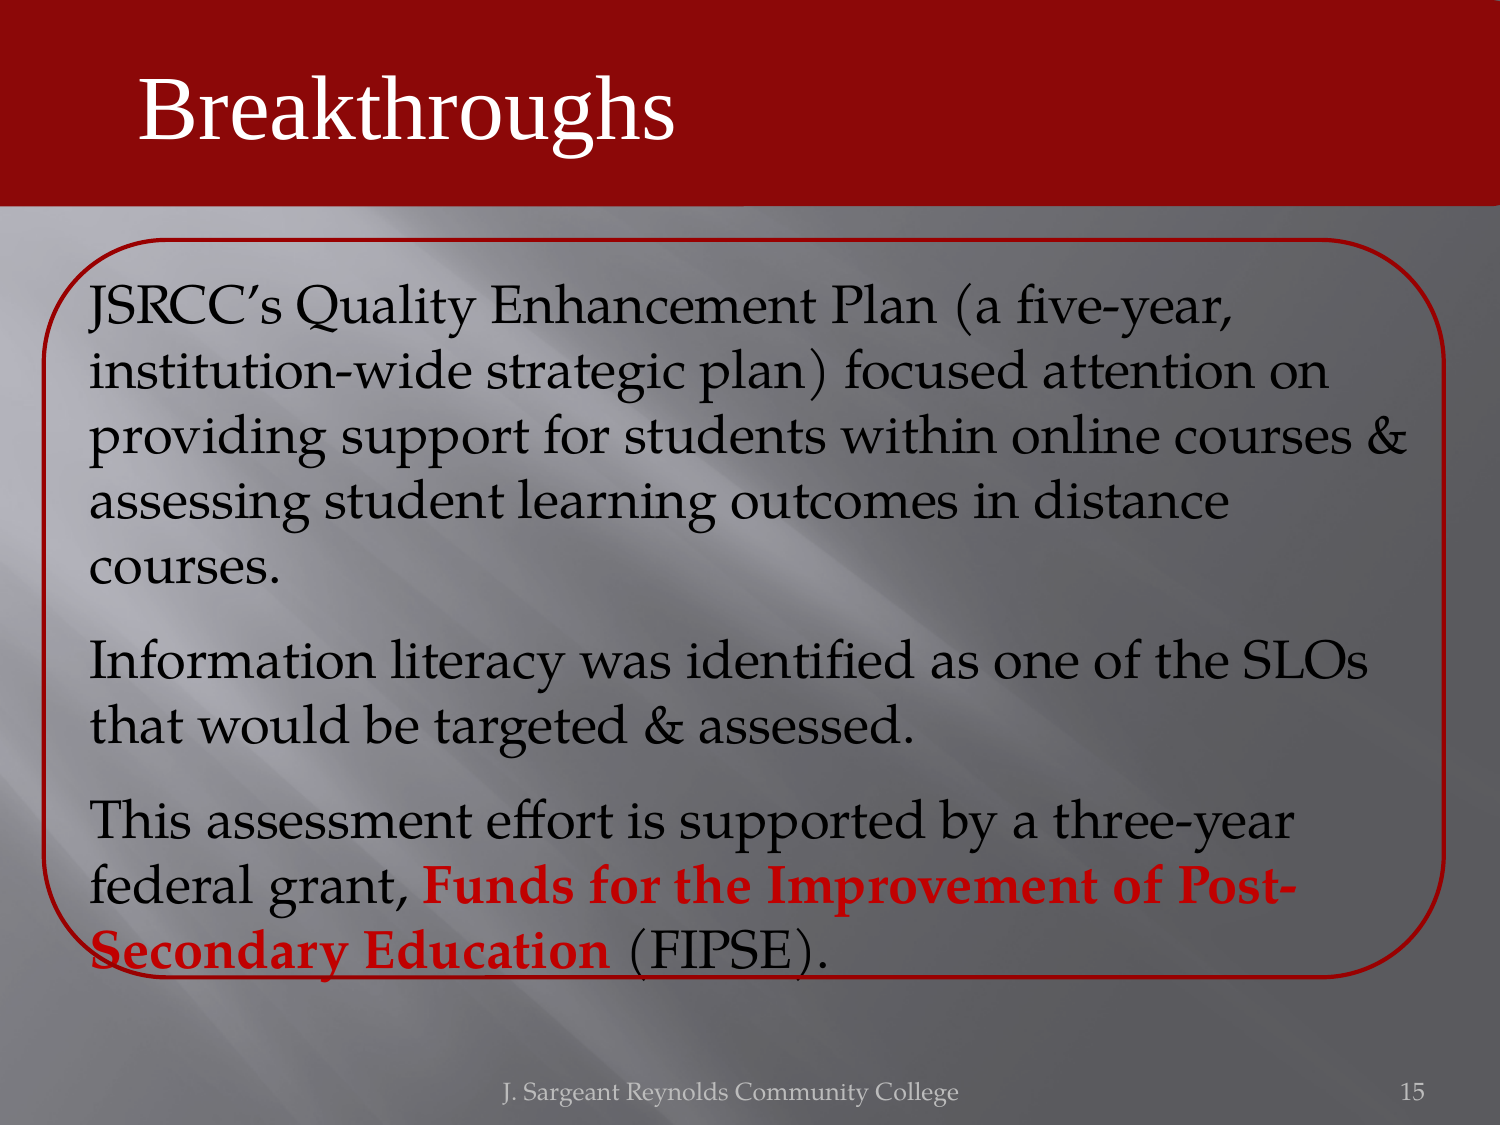

Breakthroughs
# Breakthroughs

JSRCC’s Quality Enhancement Plan (a five-year, institution-wide strategic plan) focused attention on providing support for students within online courses & assessing student learning outcomes in distance courses.
Information literacy was identified as one of the SLOs that would be targeted & assessed.
This assessment effort is supported by a three-year federal grant, Funds for the Improvement of Post-Secondary Education (FIPSE).
J. Sargeant Reynolds Community College
15